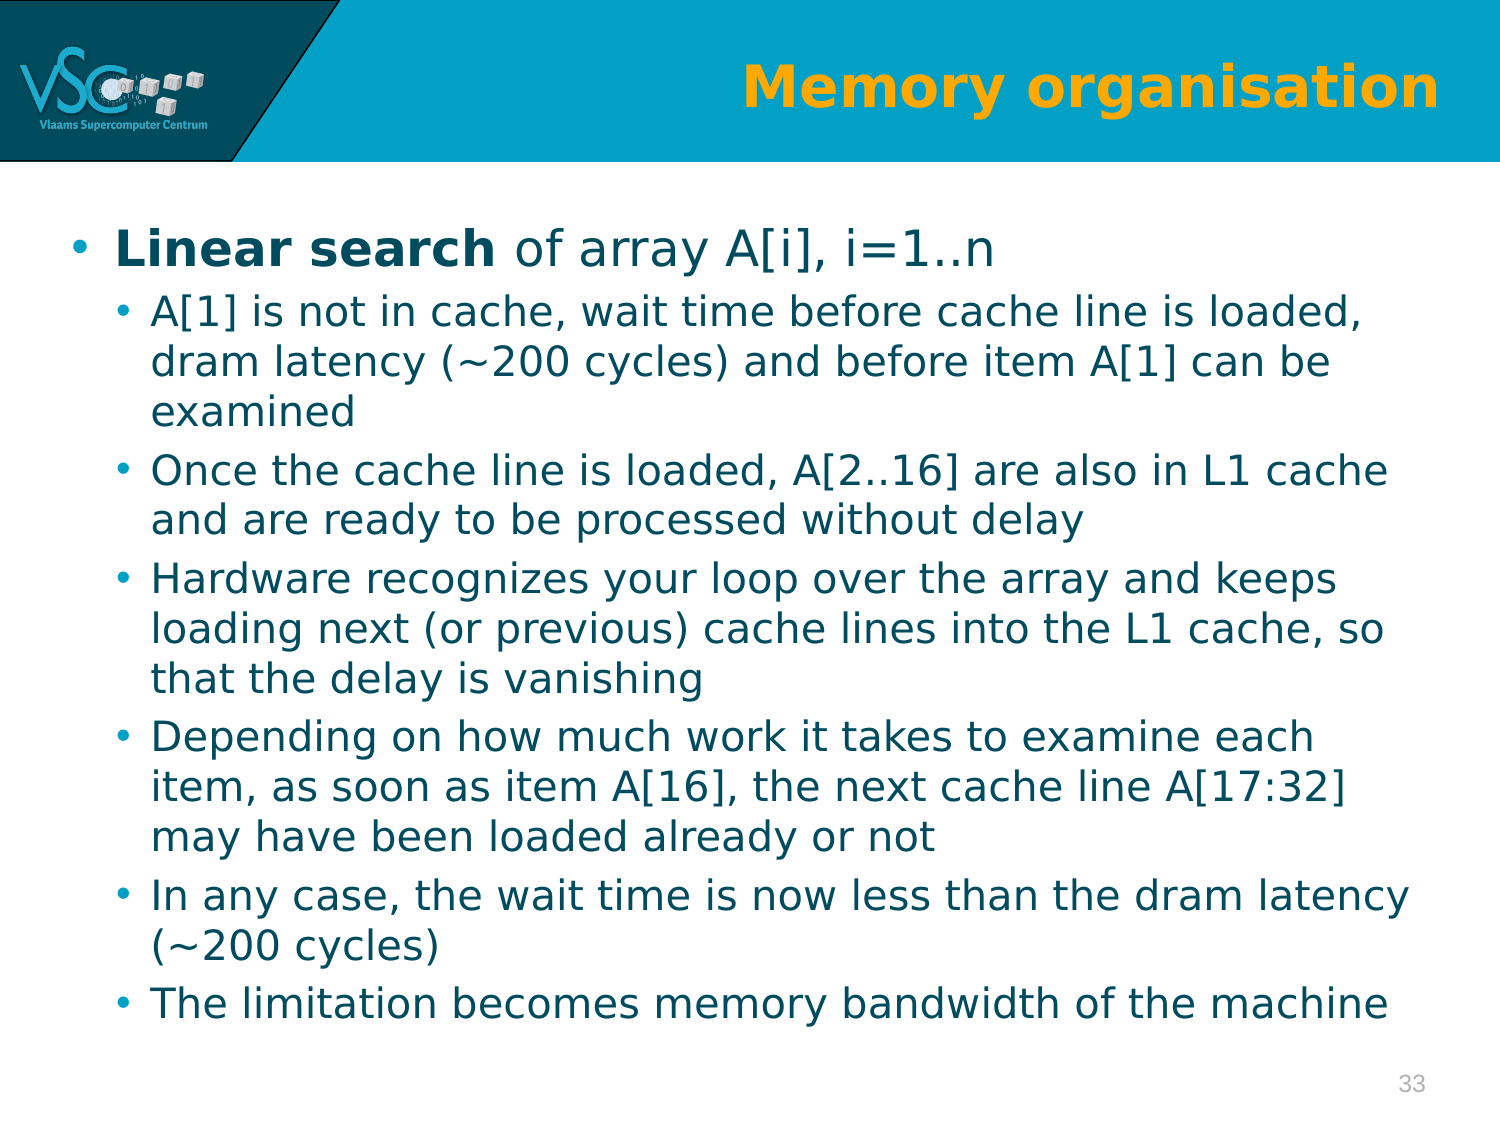

# Memory organisation
Linear search of array A[i], i=1..n
A[1] is not in cache, wait time before cache line is loaded, dram latency (~200 cycles) and before item A[1] can be examined
Once the cache line is loaded, A[2..16] are also in L1 cache and are ready to be processed without delay
Hardware recognizes your loop over the array and keeps loading next (or previous) cache lines into the L1 cache, so that the delay is vanishing
Depending on how much work it takes to examine each item, as soon as item A[16], the next cache line A[17:32] may have been loaded already or not
In any case, the wait time is now less than the dram latency (~200 cycles)
The limitation becomes memory bandwidth of the machine
33